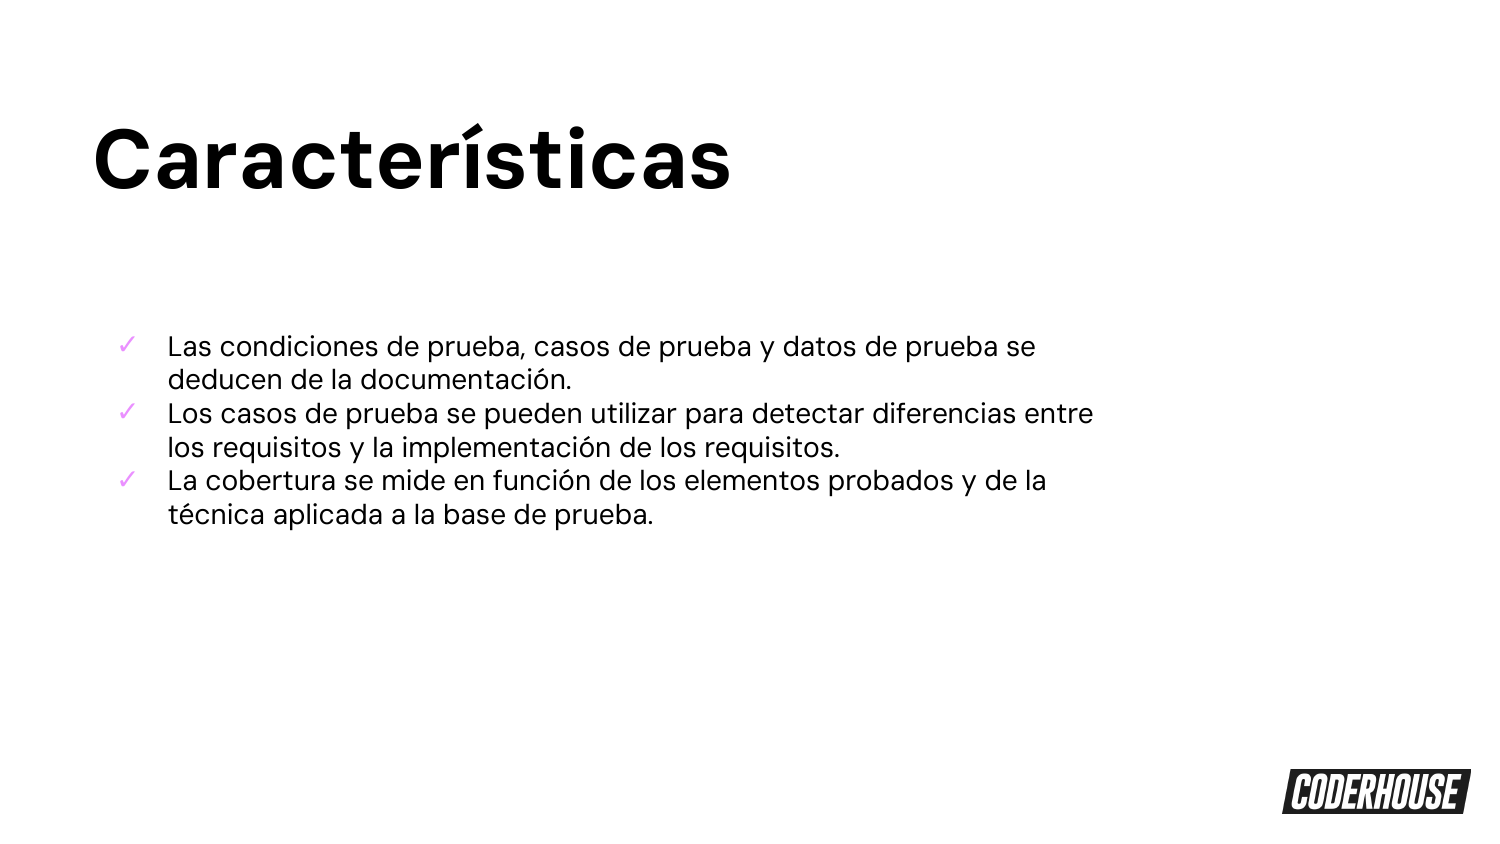

Características
Las condiciones de prueba, casos de prueba y datos de prueba se deducen de la documentación.
Los casos de prueba se pueden utilizar para detectar diferencias entre los requisitos y la implementación de los requisitos.
La cobertura se mide en función de los elementos probados y de la técnica aplicada a la base de prueba.